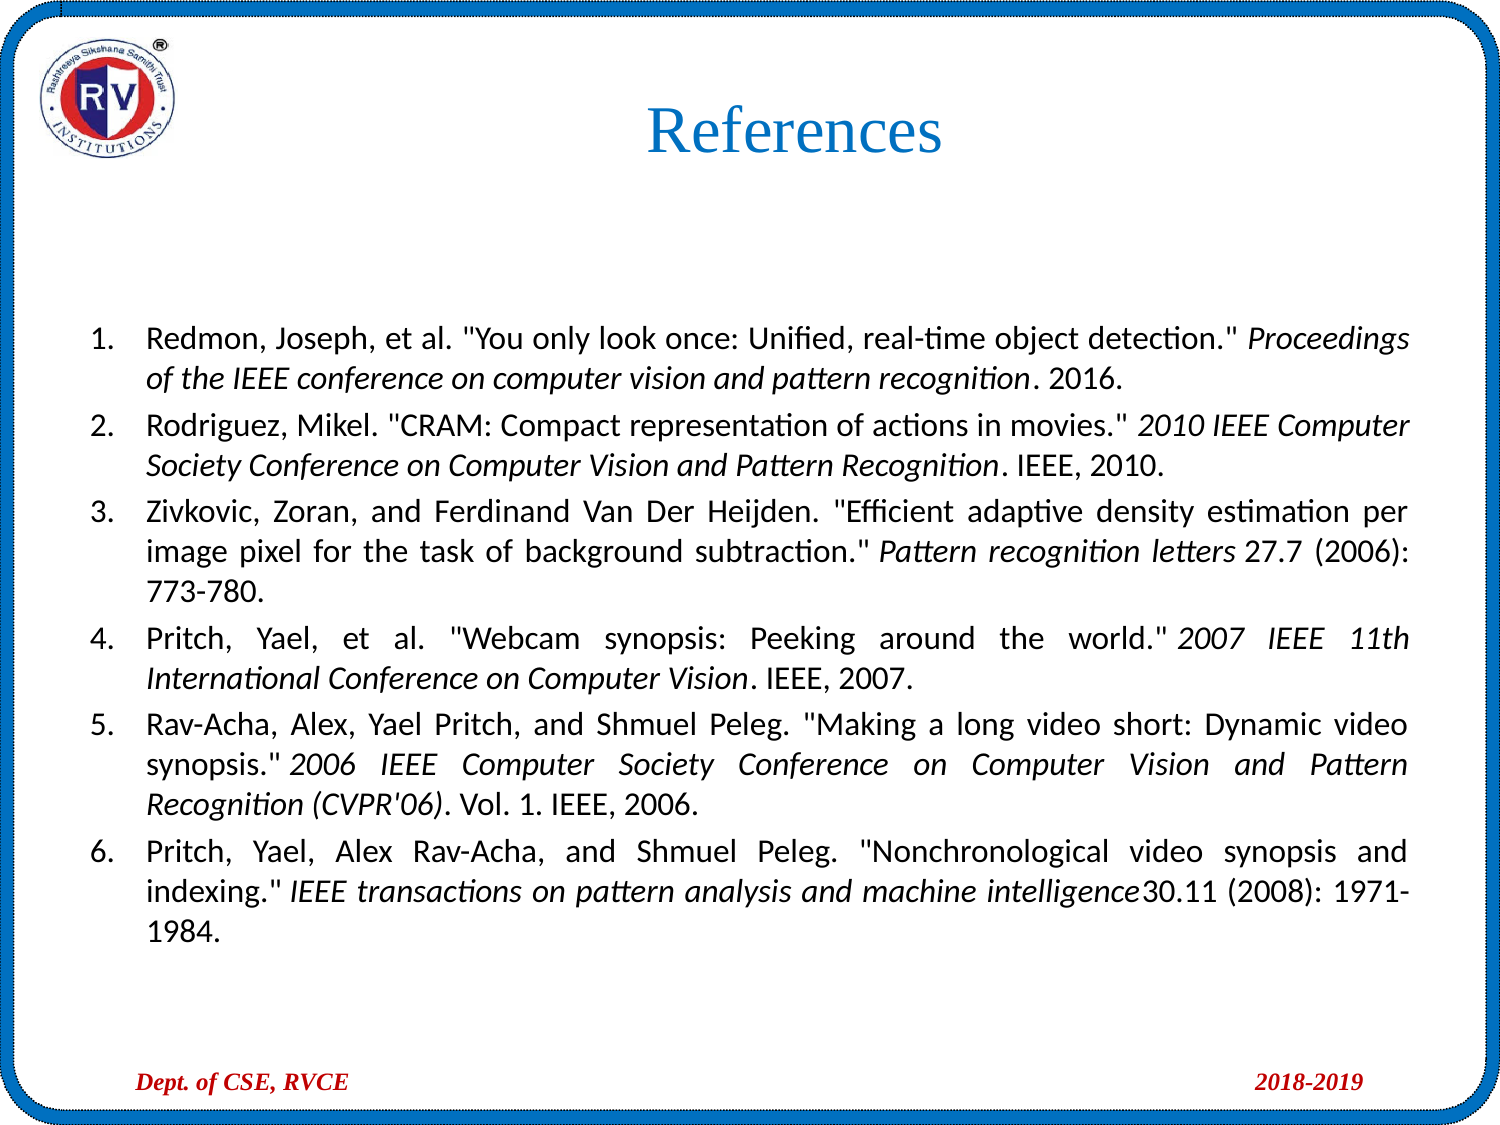

References

Redmon, Joseph, et al. "You only look once: Unified, real-time object detection." Proceedings of the IEEE conference on computer vision and pattern recognition. 2016.
Rodriguez, Mikel. "CRAM: Compact representation of actions in movies." 2010 IEEE Computer Society Conference on Computer Vision and Pattern Recognition. IEEE, 2010.
Zivkovic, Zoran, and Ferdinand Van Der Heijden. "Efficient adaptive density estimation per image pixel for the task of background subtraction." Pattern recognition letters 27.7 (2006): 773-780.
Pritch, Yael, et al. "Webcam synopsis: Peeking around the world." 2007 IEEE 11th International Conference on Computer Vision. IEEE, 2007.
Rav-Acha, Alex, Yael Pritch, and Shmuel Peleg. "Making a long video short: Dynamic video synopsis." 2006 IEEE Computer Society Conference on Computer Vision and Pattern Recognition (CVPR'06). Vol. 1. IEEE, 2006.
Pritch, Yael, Alex Rav-Acha, and Shmuel Peleg. "Nonchronological video synopsis and indexing." IEEE transactions on pattern analysis and machine intelligence30.11 (2008): 1971-1984.